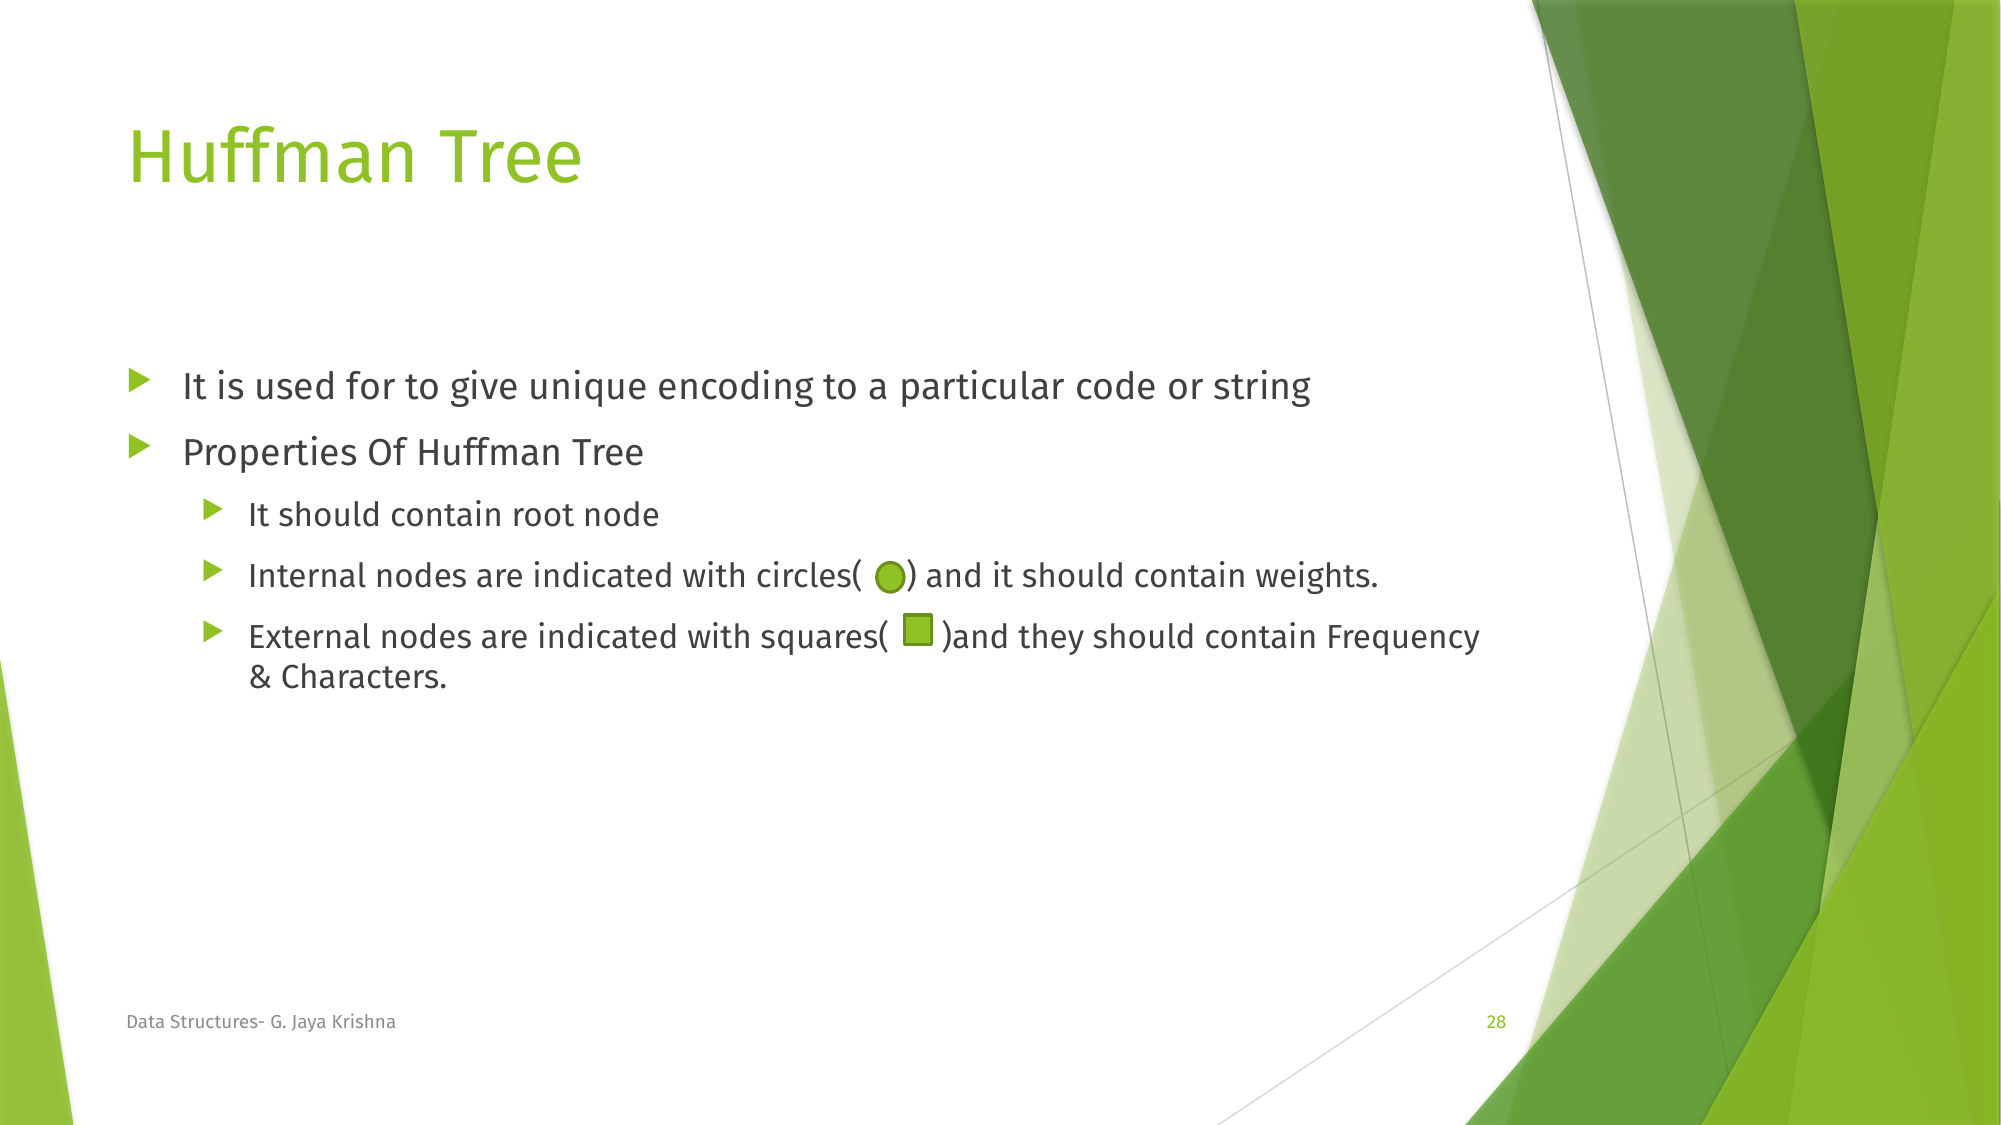

# Huffman Tree
It is used for to give unique encoding to a particular code or string
Properties Of Huffman Tree
It should contain root node
Internal nodes are indicated with circles(     ) and it should contain weights.
External nodes are indicated with squares(      )and they should contain Frequency & Characters.

Data Structures- G. Jaya Krishna
28